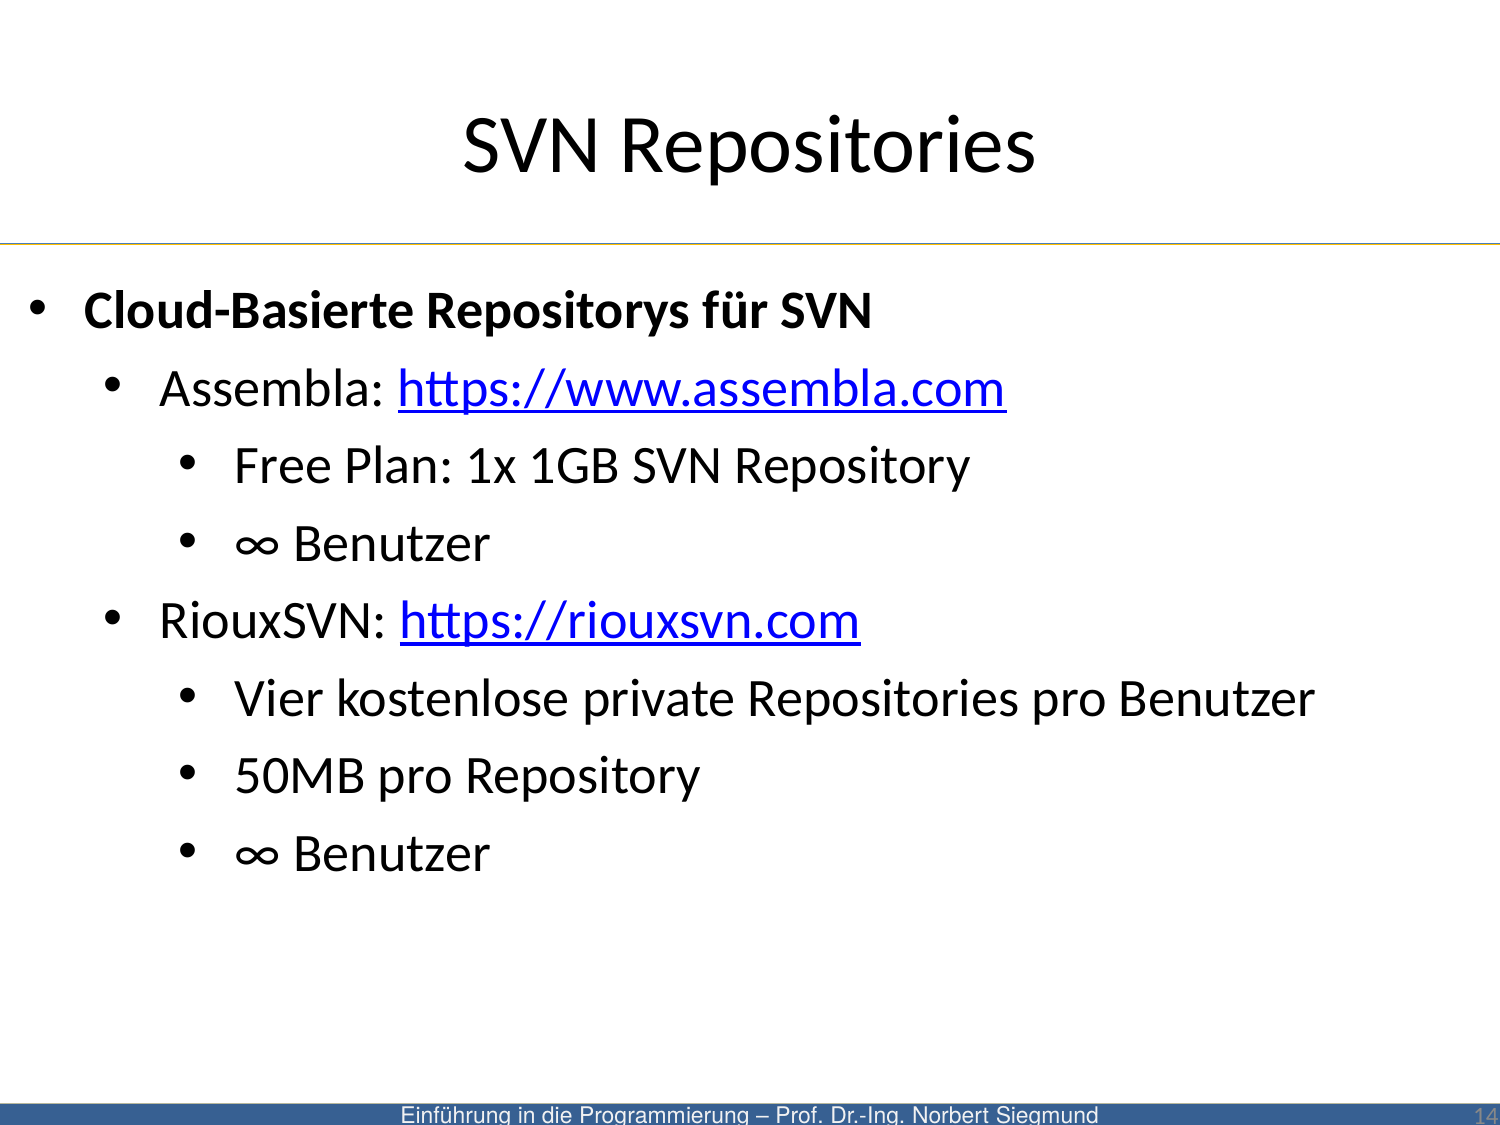

# SVN Repositories

Cloud-Basierte Repositorys für SVN
Assembla: https://www.assembla.com
Free Plan: 1x 1GB SVN Repository
∞ Benutzer
RiouxSVN: https://riouxsvn.com
Vier kostenlose private Repositories pro Benutzer
50MB pro Repository
∞ Benutzer
14